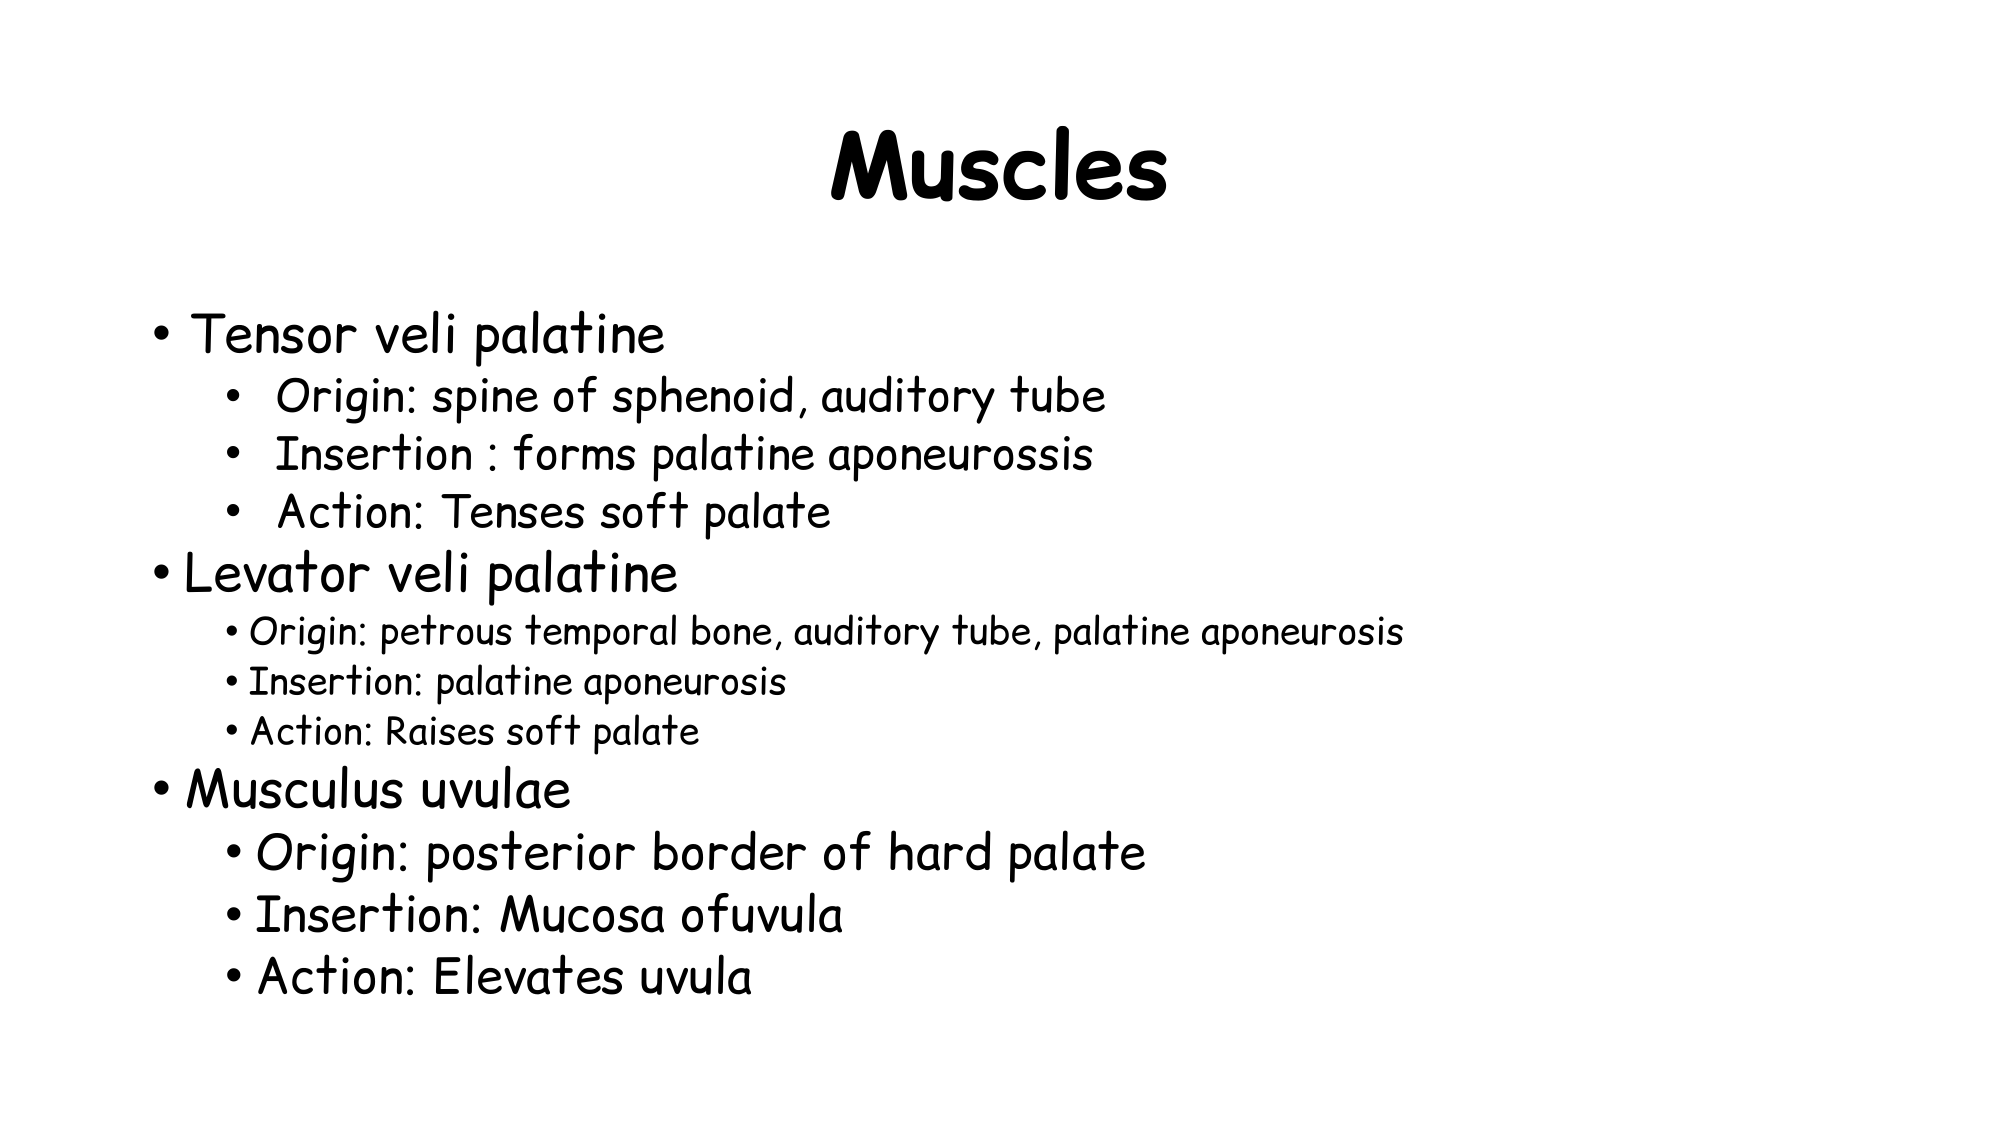

# Muscles
Tensor veli palatine
 Origin: spine of sphenoid, auditory tube
 Insertion : forms palatine aponeurossis
 Action: Tenses soft palate
 Levator veli palatine
 Origin: petrous temporal bone, auditory tube, palatine aponeurosis
 Insertion: palatine aponeurosis
 Action: Raises soft palate
 Musculus uvulae
 Origin: posterior border of hard palate
 Insertion: Mucosa ofuvula
 Action: Elevates uvula